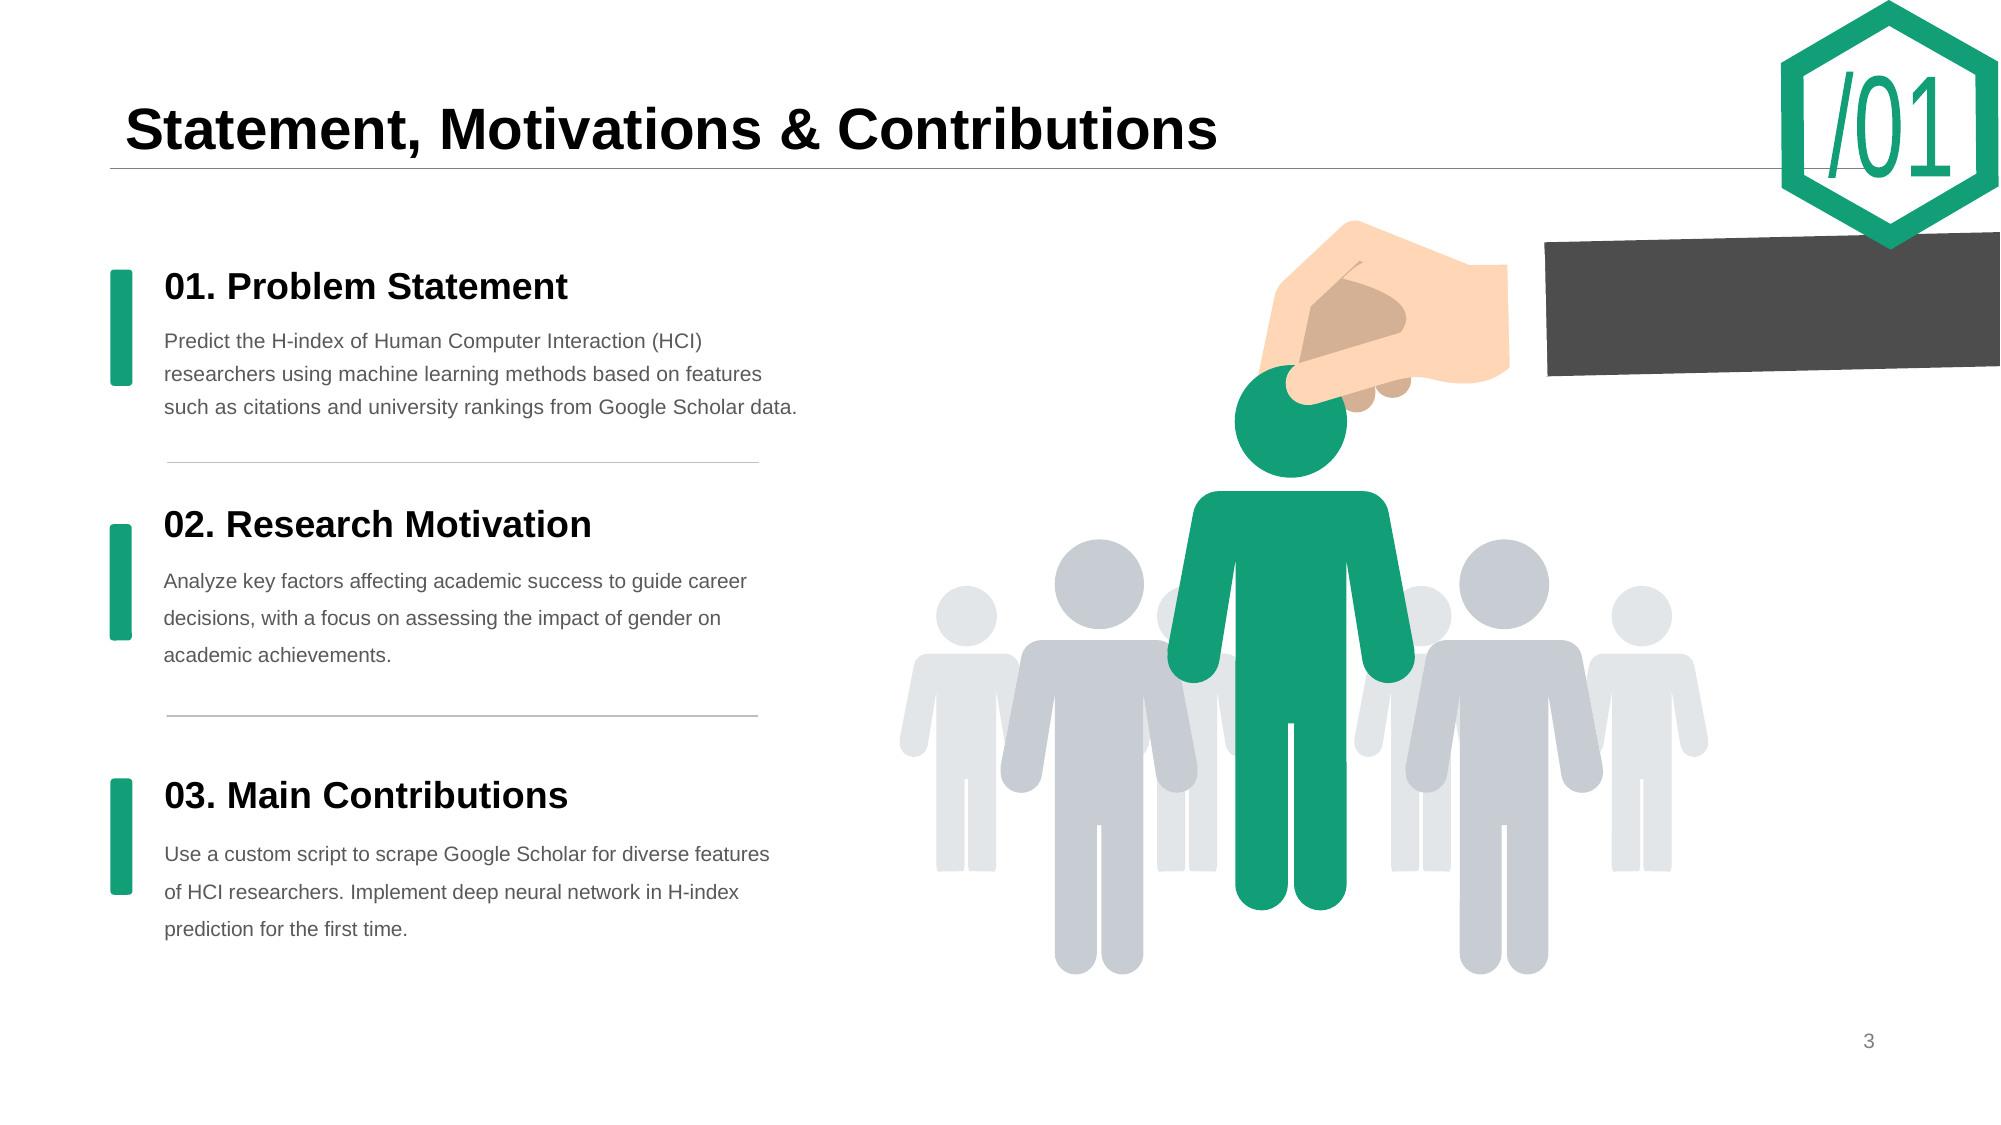

# Statement, Motivations & Contributions

/01

01. Problem Statement

Predict the H-index of Human Computer Interaction (HCI) researchers using machine learning methods based on features such as citations and university rankings from Google Scholar data.

02. Research Motivation

Analyze key factors affecting academic success to guide career decisions, with a focus on assessing the impact of gender on academic achievements.

03. Main Contributions

Use a custom script to scrape Google Scholar for diverse features of HCI researchers. Implement deep neural network in H-index prediction for the first time.
3